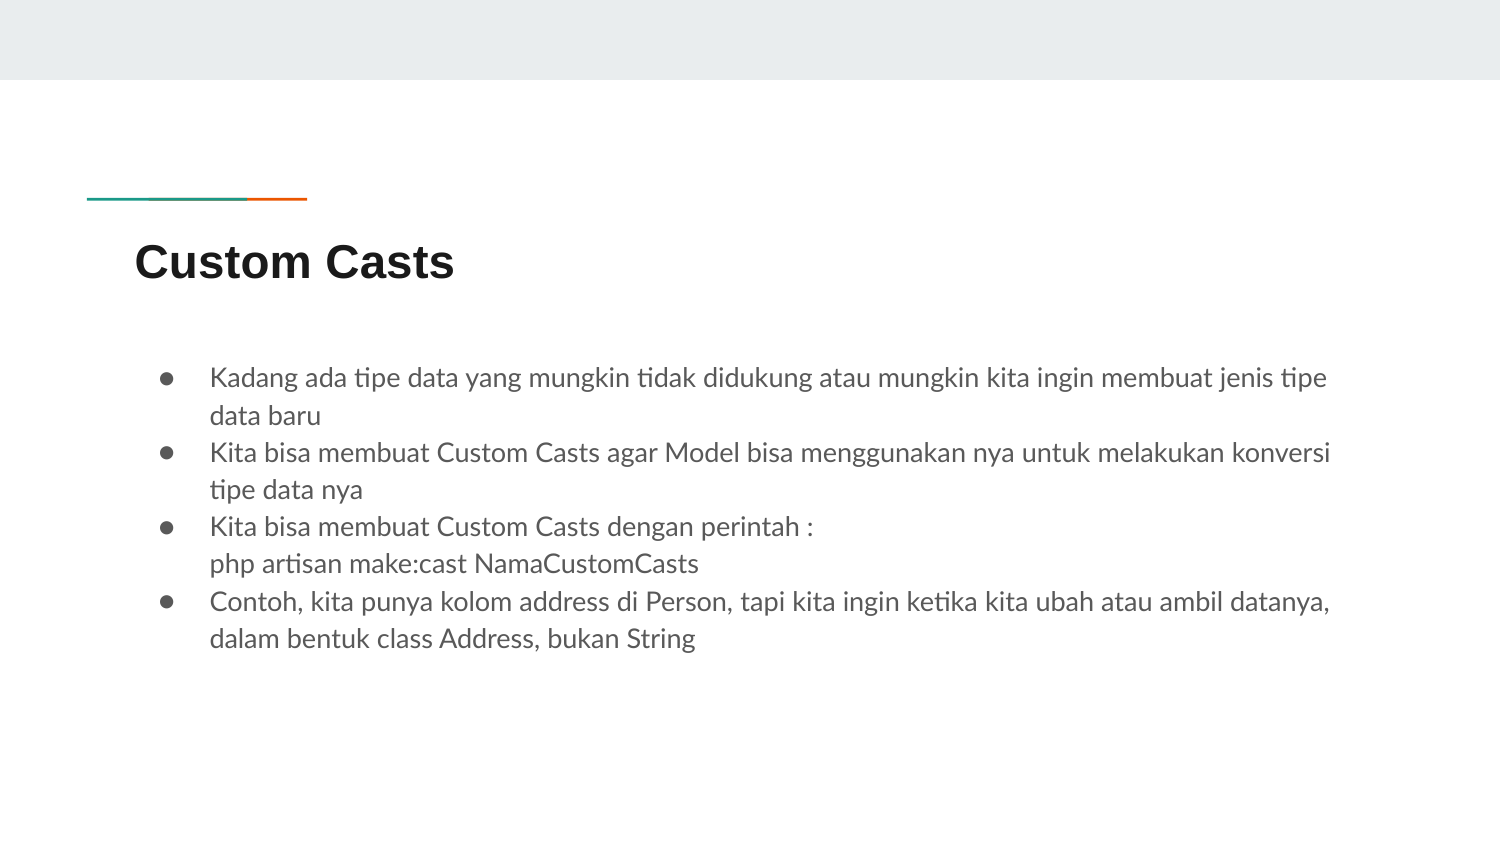

# Custom Casts
Kadang ada tipe data yang mungkin tidak didukung atau mungkin kita ingin membuat jenis tipe data baru
Kita bisa membuat Custom Casts agar Model bisa menggunakan nya untuk melakukan konversi tipe data nya
Kita bisa membuat Custom Casts dengan perintah :
php artisan make:cast NamaCustomCasts
Contoh, kita punya kolom address di Person, tapi kita ingin ketika kita ubah atau ambil datanya, dalam bentuk class Address, bukan String